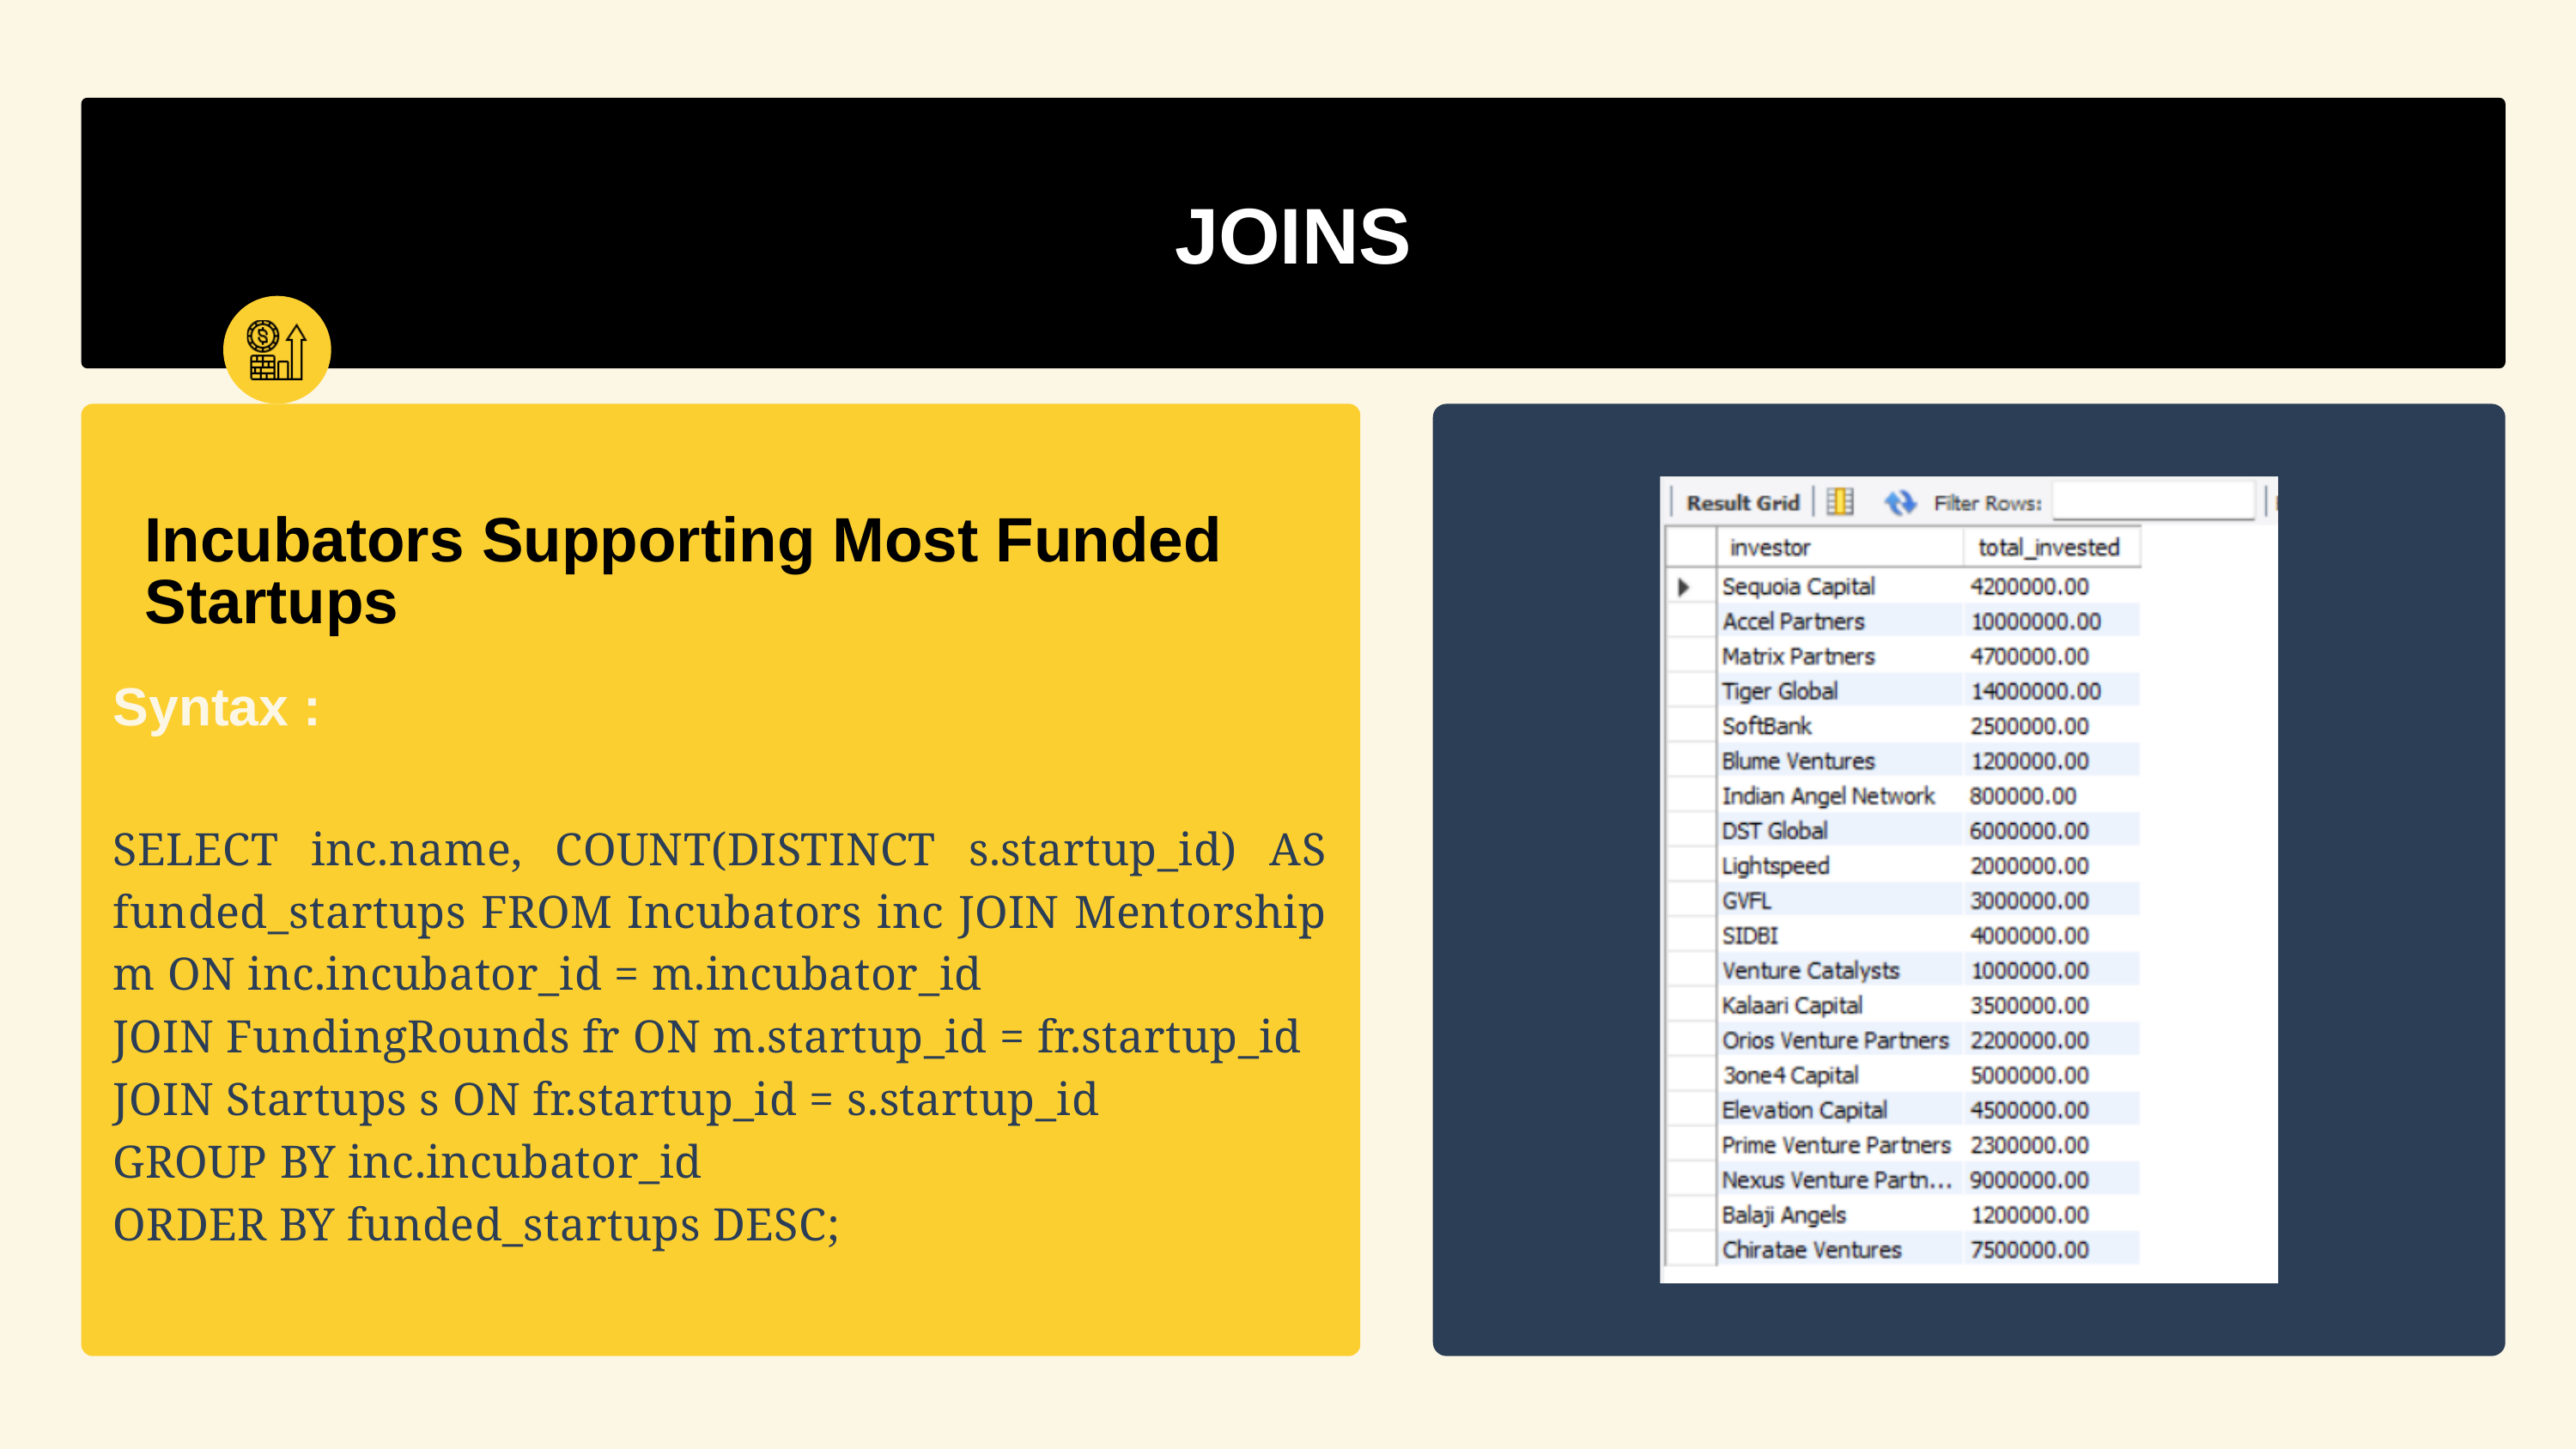

JOINS

Incubators Supporting Most Funded Startups
Syntax :

SELECT inc.name, COUNT(DISTINCT s.startup_id) AS funded_startups FROM Incubators inc JOIN Mentorship m ON inc.incubator_id = m.incubator_id
JOIN FundingRounds fr ON m.startup_id = fr.startup_id
JOIN Startups s ON fr.startup_id = s.startup_id
GROUP BY inc.incubator_id
ORDER BY funded_startups DESC;